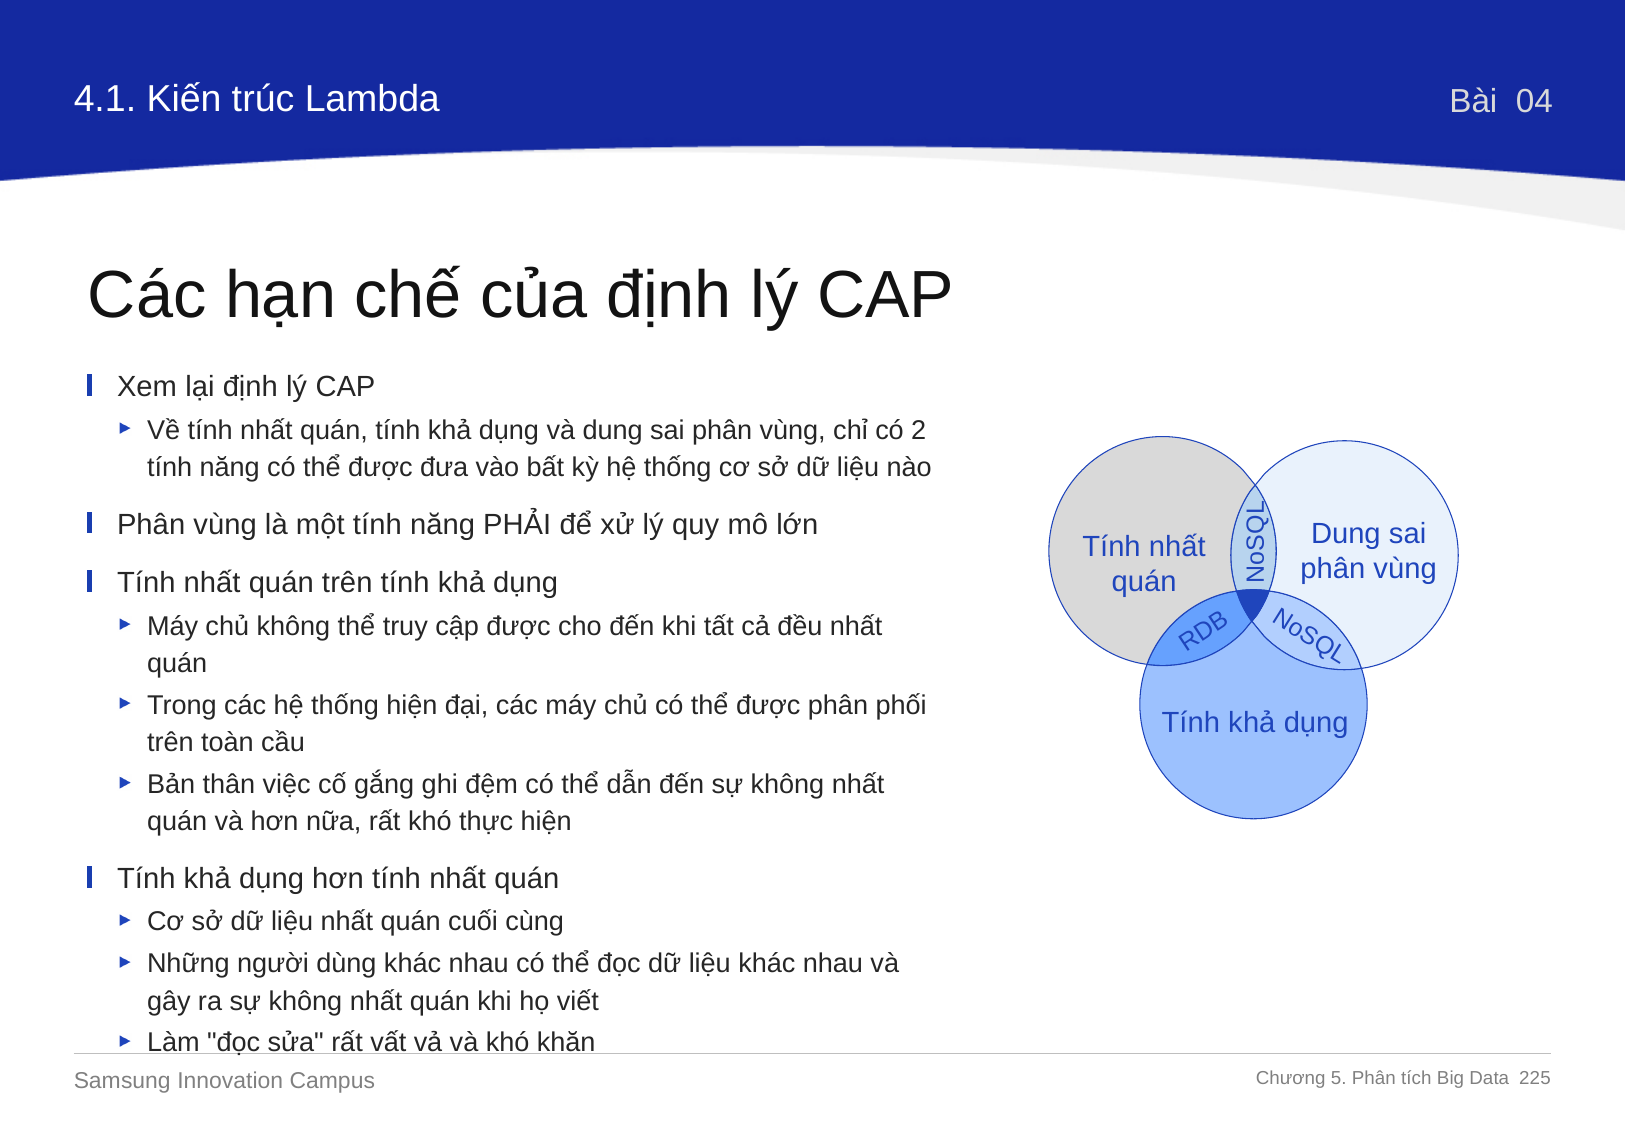

4.1. Kiến trúc Lambda
Bài  04
Các hạn chế của định lý CAP
Xem lại định lý CAP
Về tính nhất quán, tính khả dụng và dung sai phân vùng, chỉ có 2 tính năng có thể được đưa vào bất kỳ hệ thống cơ sở dữ liệu nào
Phân vùng là một tính năng PHẢI để xử lý quy mô lớn
Tính nhất quán trên tính khả dụng
Máy chủ không thể truy cập được cho đến khi tất cả đều nhất quán
Trong các hệ thống hiện đại, các máy chủ có thể được phân phối trên toàn cầu
Bản thân việc cố gắng ghi đệm có thể dẫn đến sự không nhất quán và hơn nữa, rất khó thực hiện
Tính khả dụng hơn tính nhất quán
Cơ sở dữ liệu nhất quán cuối cùng
Những người dùng khác nhau có thể đọc dữ liệu khác nhau và gây ra sự không nhất quán khi họ viết
Làm "đọc sửa" rất vất vả và khó khăn

Dung sai phân vùng
NoSQL
Tính nhất quán
RDB
NoSQL
Tính khả dụng